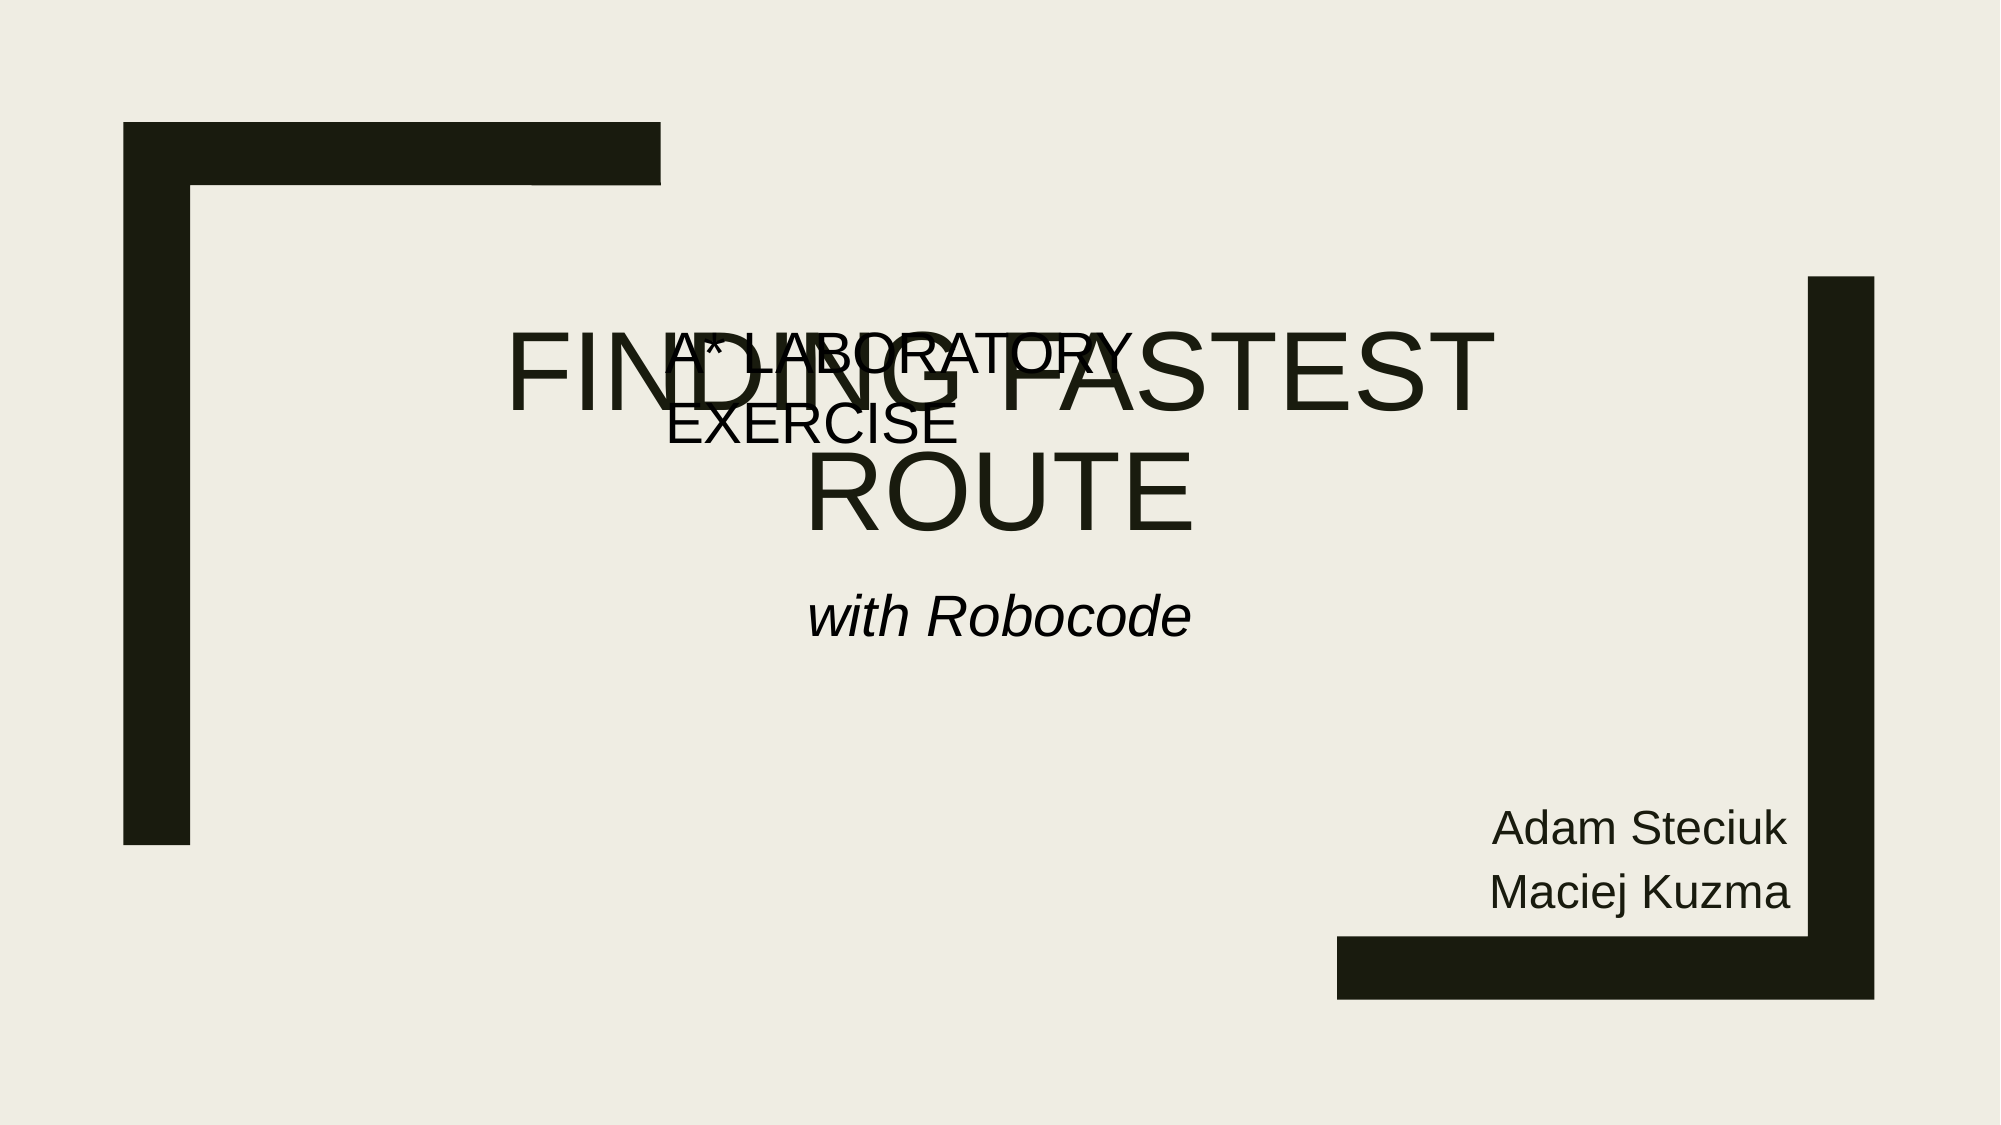

A* LABORATORY EXERCISE
# Finding fastest route
with Robocode
Adam Steciuk
Maciej Kuzma